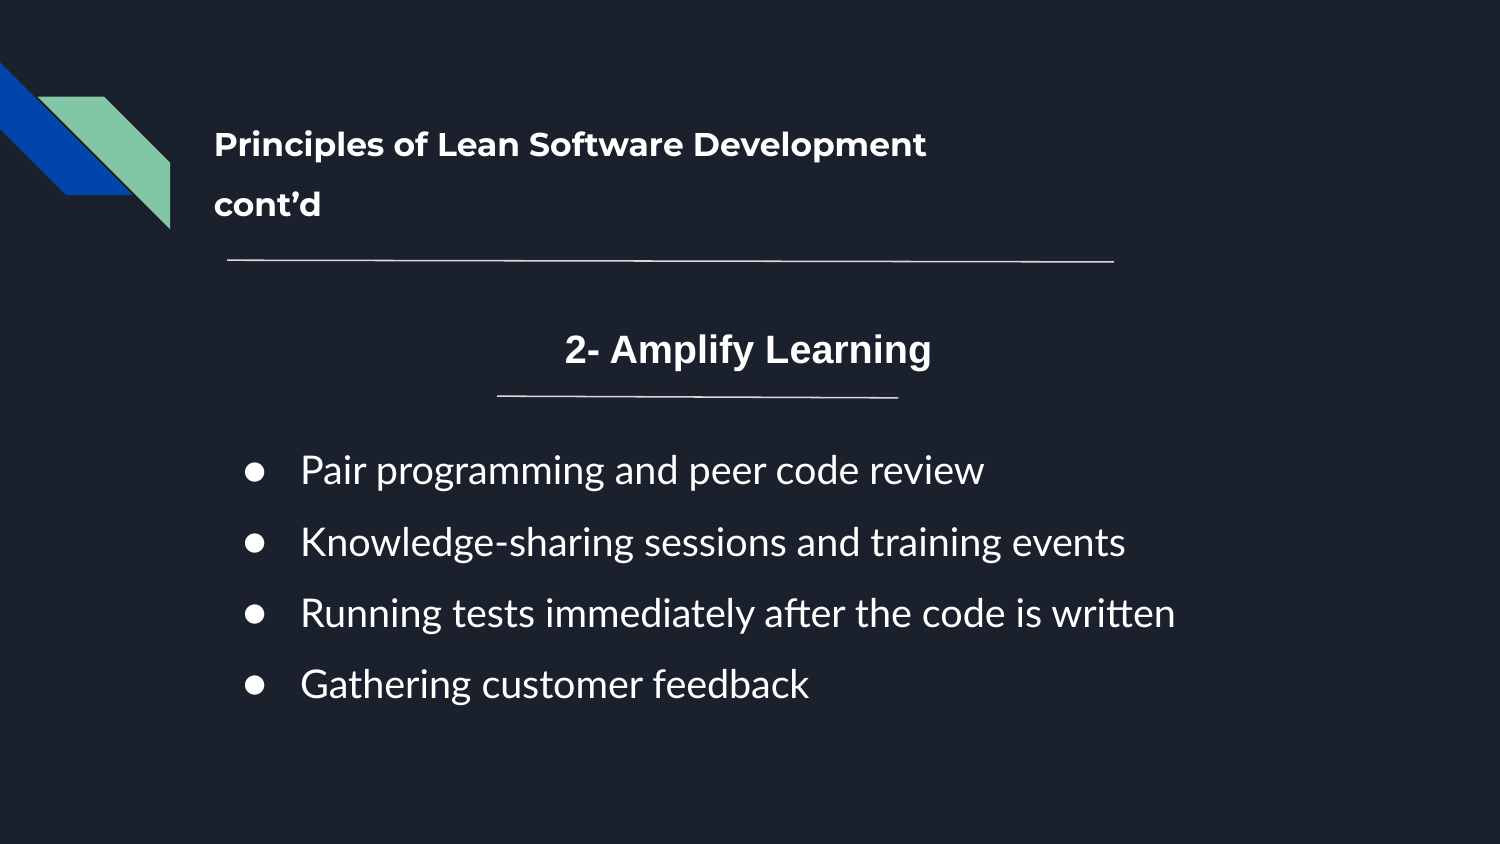

# Principles of Lean Software Development
cont’d
                                     2- Amplify Learning
Pair programming and peer code review
Knowledge-sharing sessions and training events
Running tests immediately after the code is written
Gathering customer feedback